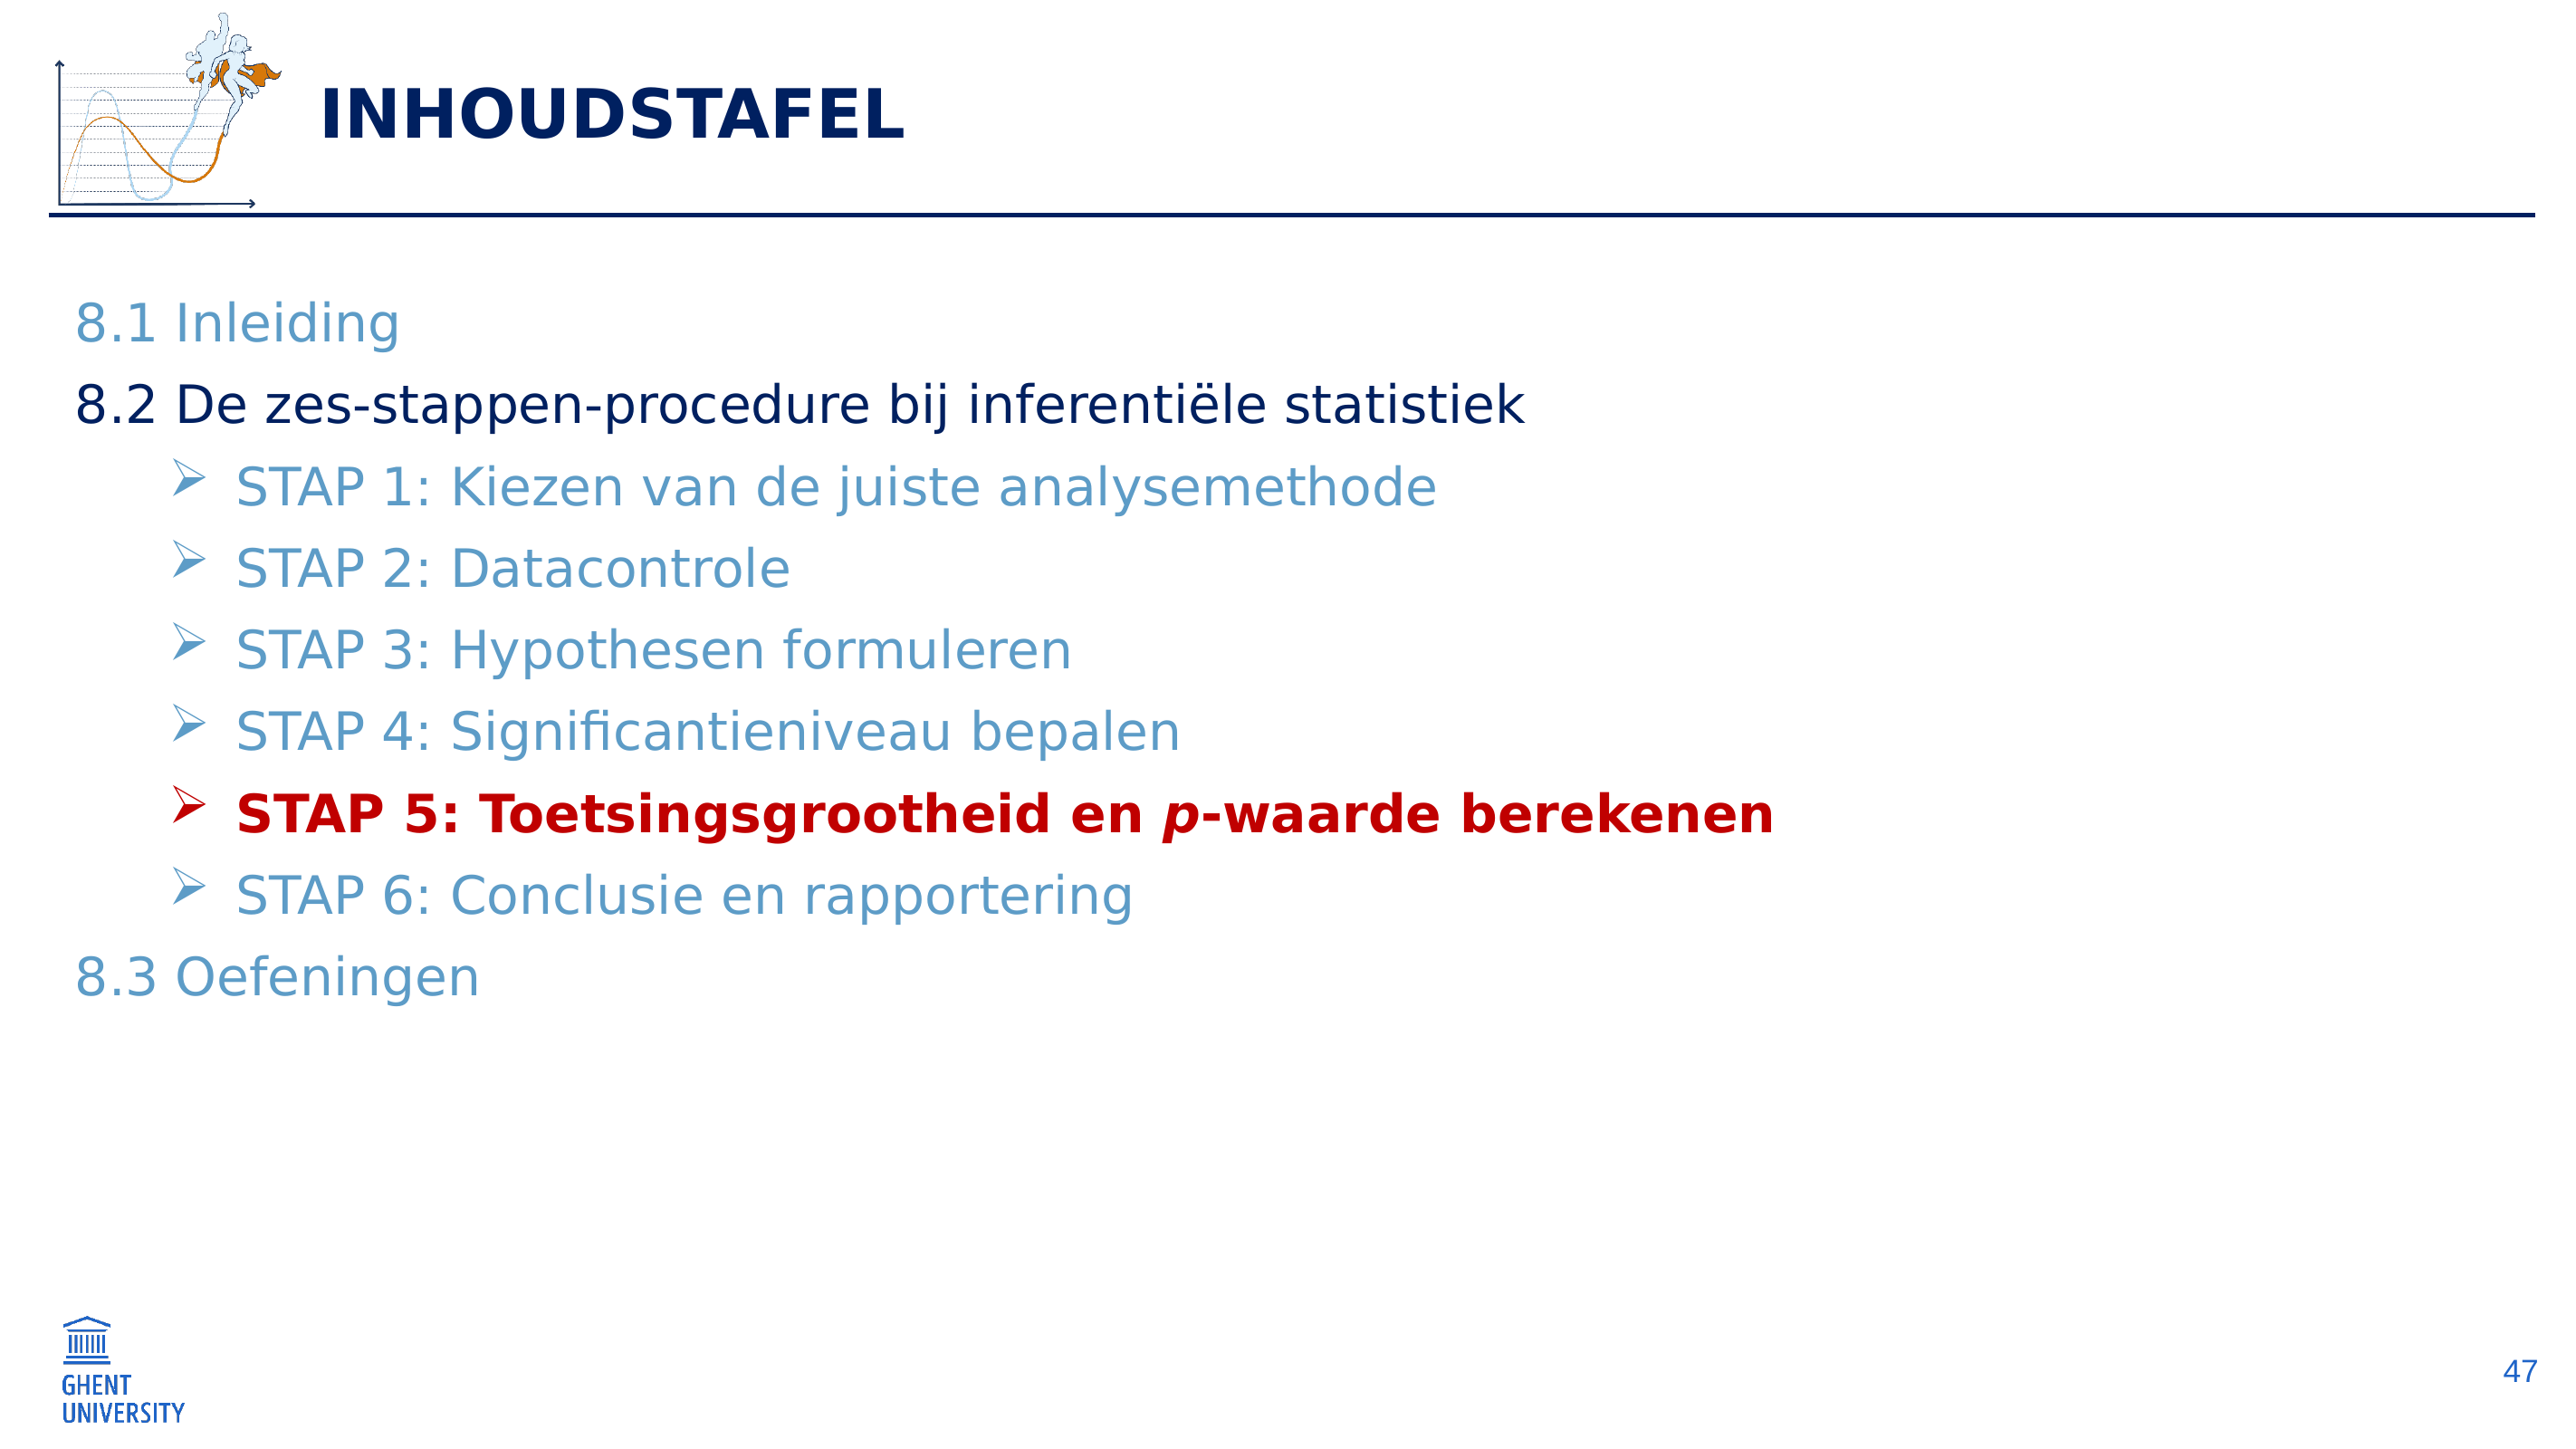

# Inhoudstafel
8.1 Inleiding
8.2 De zes-stappen-procedure bij inferentiële statistiek
STAP 1: Kiezen van de juiste analysemethode
STAP 2: Datacontrole
STAP 3: Hypothesen formuleren
STAP 4: Significantieniveau bepalen
STAP 5: Toetsingsgrootheid en p-waarde berekenen
STAP 6: Conclusie en rapportering
8.3 Oefeningen
47